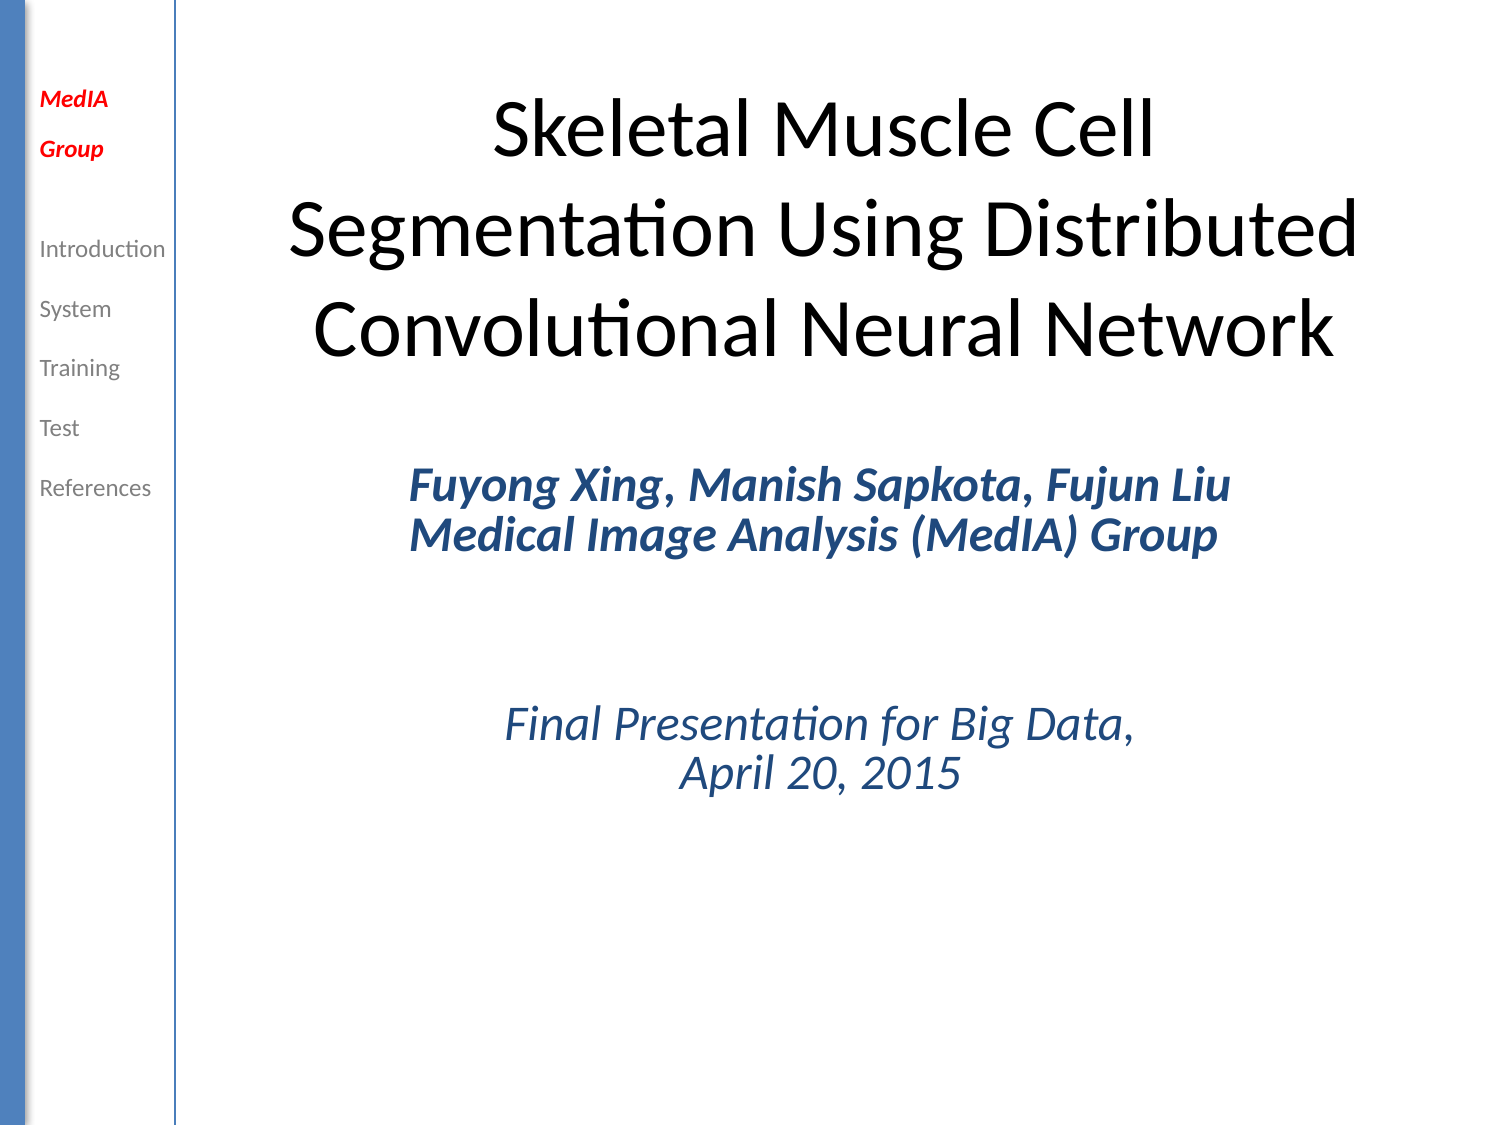

MedIA Group

Introduction

System

Training

Test

References
Skeletal Muscle Cell Segmentation Using Distributed Convolutional Neural Network
Fuyong Xing, Manish Sapkota, Fujun Liu
Medical Image Analysis (MedIA) Group
Final Presentation for Big Data,
April 20, 2015